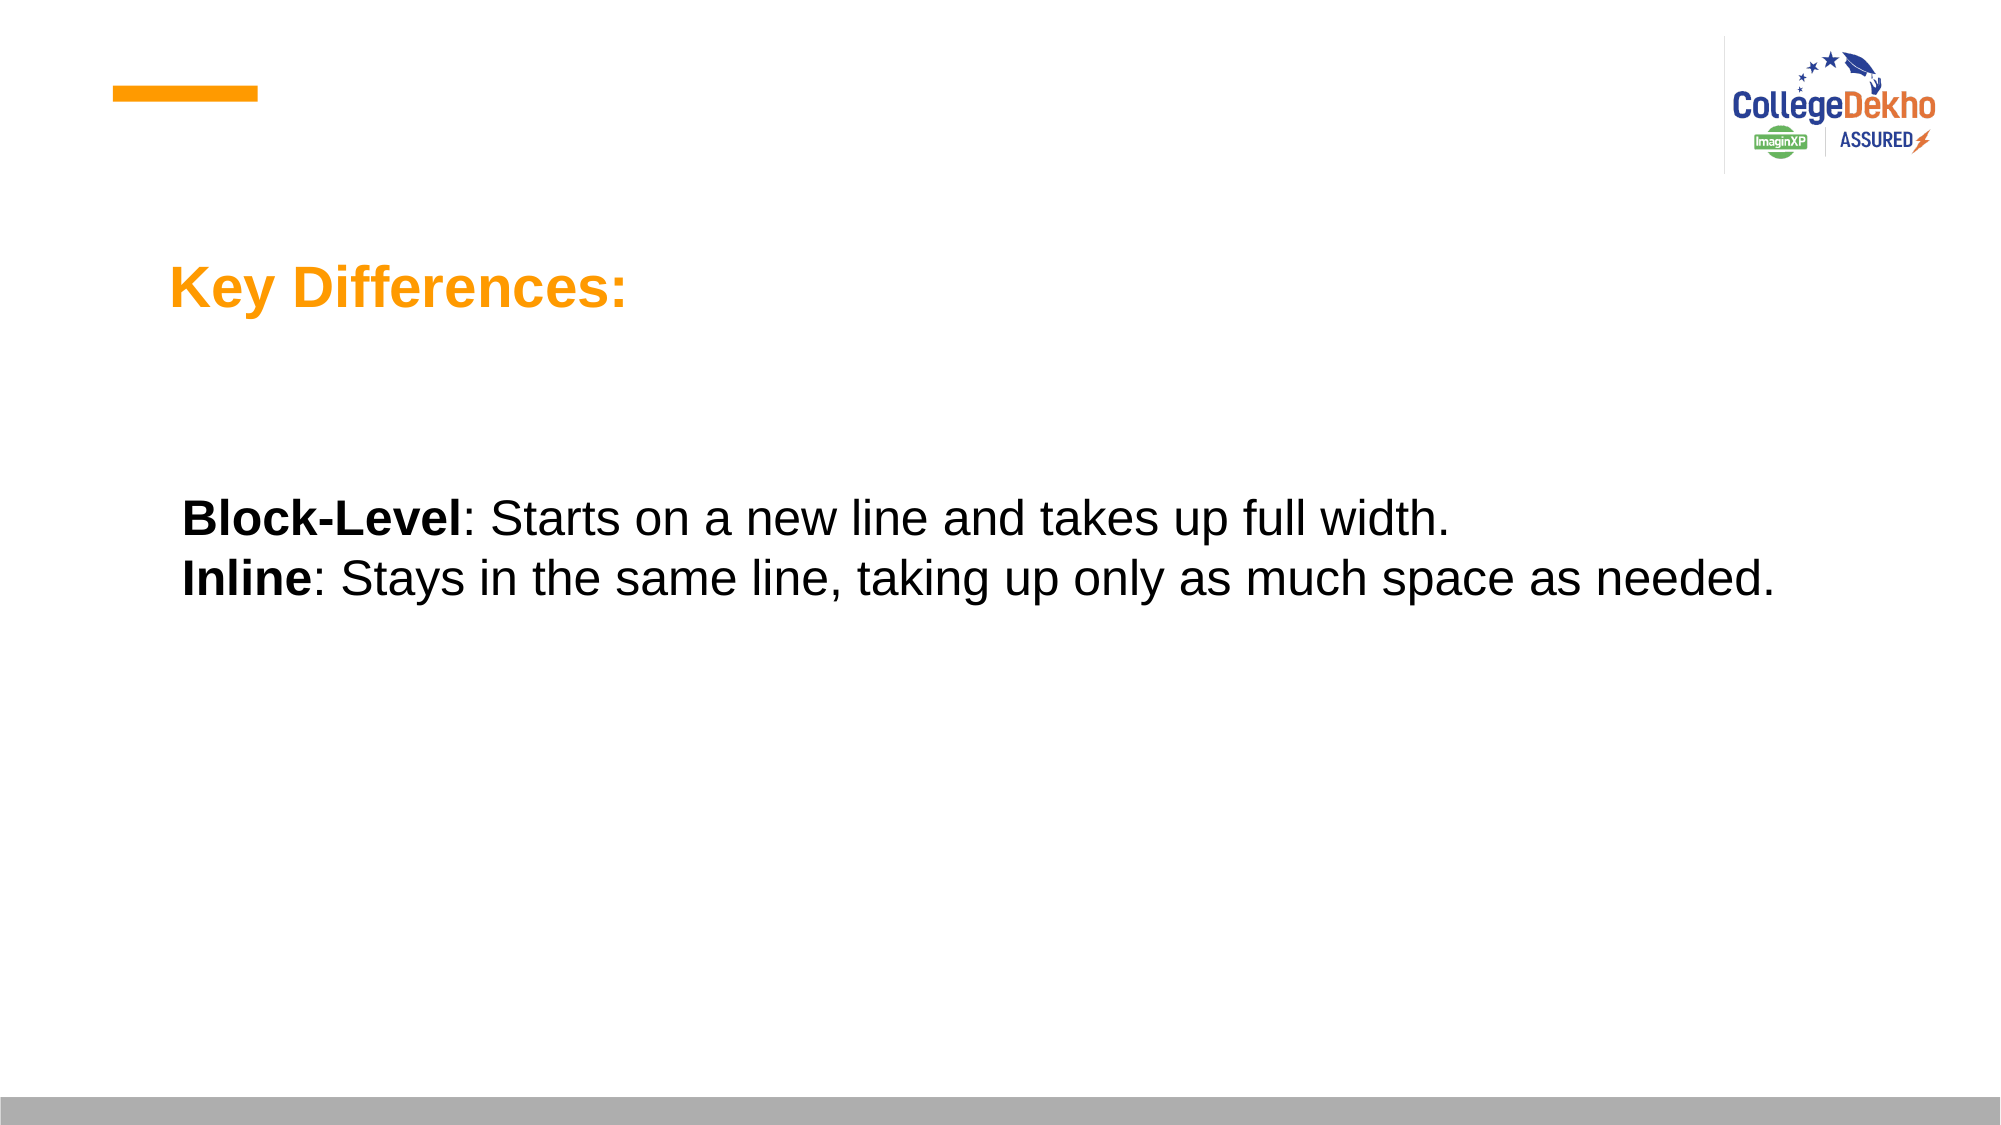

Key Differences:
Block-Level: Starts on a new line and takes up full width.
Inline: Stays in the same line, taking up only as much space as needed.